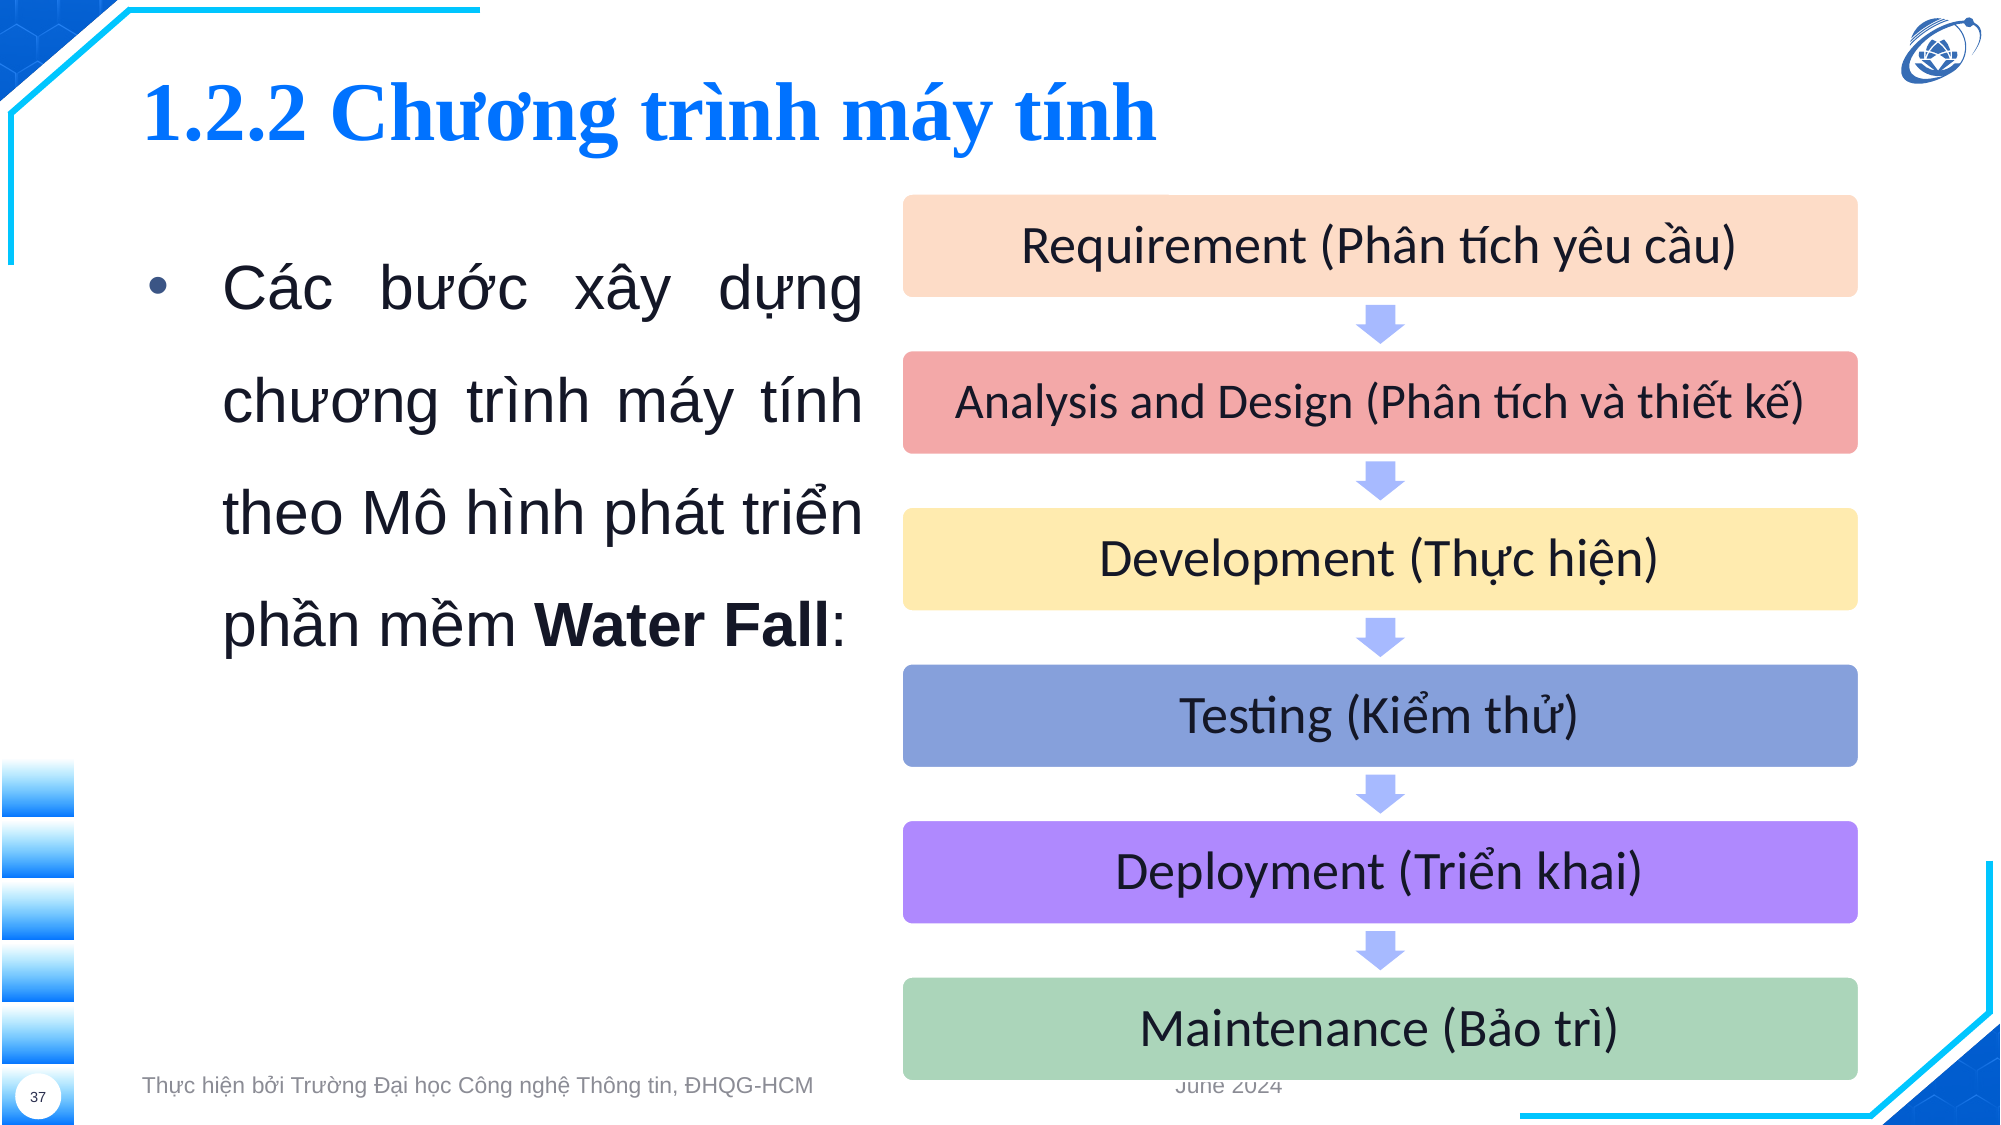

# 1.2.2 Chương trình máy tính

Requirement (Phân tích yêu cầu)

Analysis and Design (Phân tích và thiết kế)

Development (Thực hiện)

Testing (Kiểm thử)

Deployment (Triển khai)

Maintenance (Bảo trì)
Các bước xây dựng chương trình máy tính theo Mô hình phát triển phần mềm Water Fall:

Thực hiện bởi Trường Đại học Công nghệ Thông tin, ĐHQG-HCM
June 2024
37